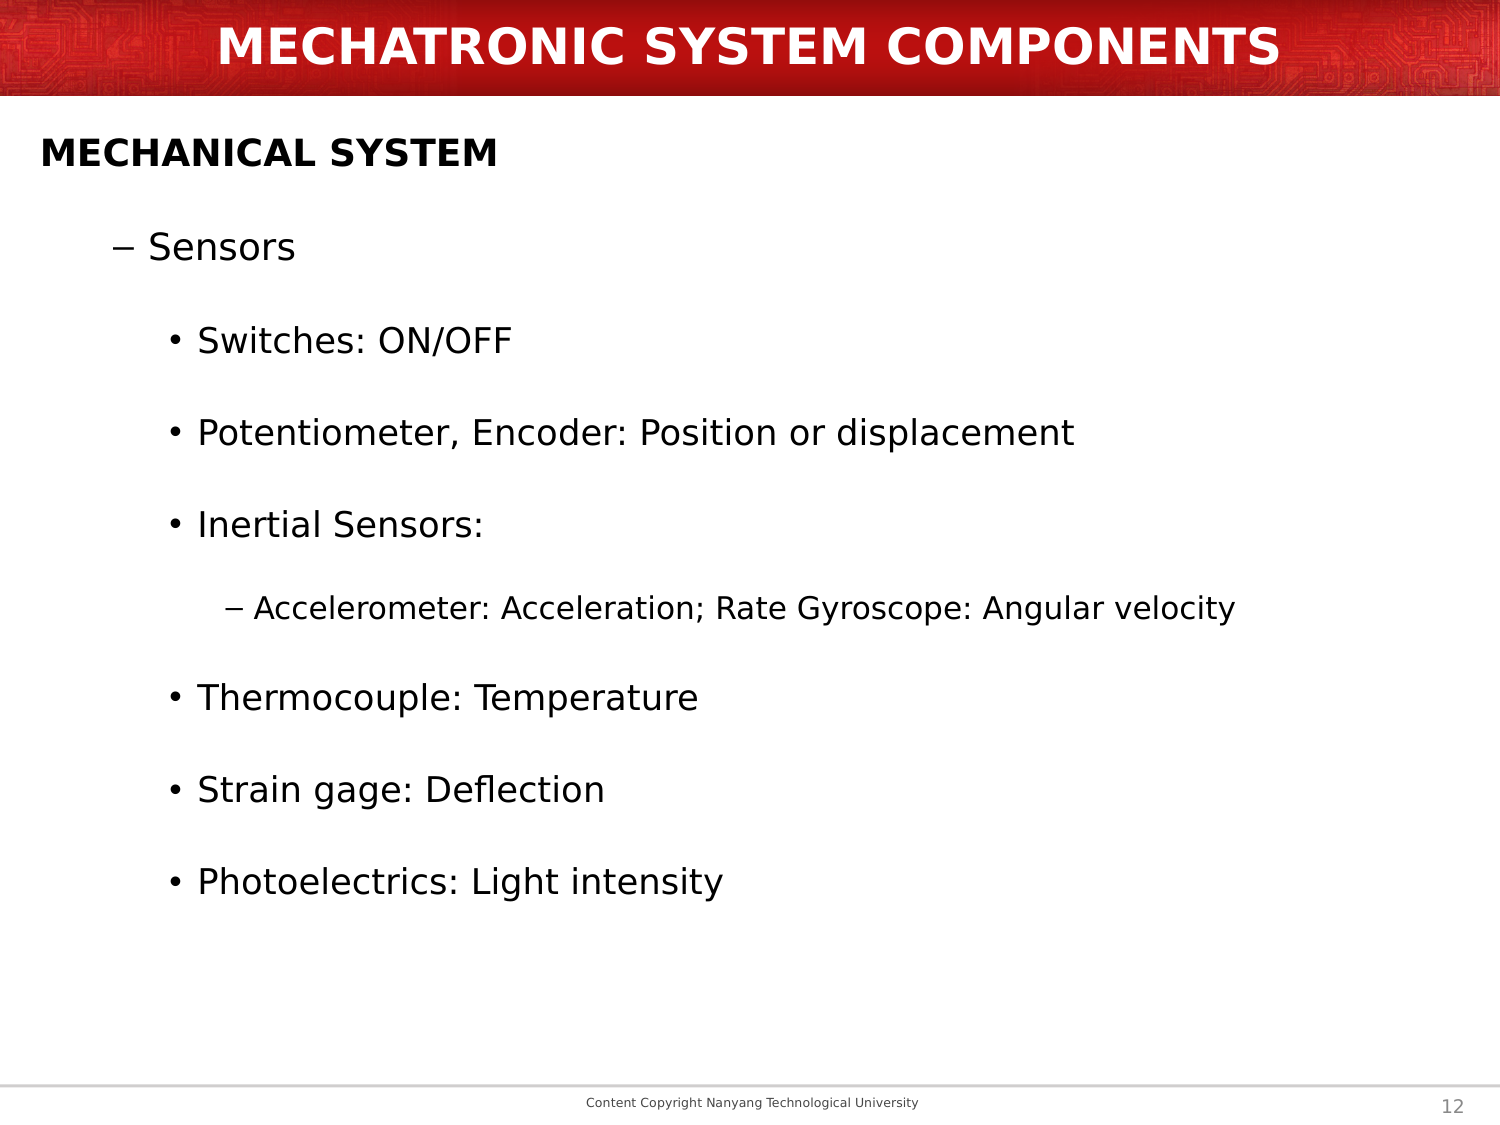

# MECHATRONIC SYSTEM COMPONENTS
Mechanical system
Sensors
Switches: ON/OFF
Potentiometer, Encoder: Position or displacement
Inertial Sensors:
Accelerometer: Acceleration; Rate Gyroscope: Angular velocity
Thermocouple: Temperature
Strain gage: Deflection
Photoelectrics: Light intensity